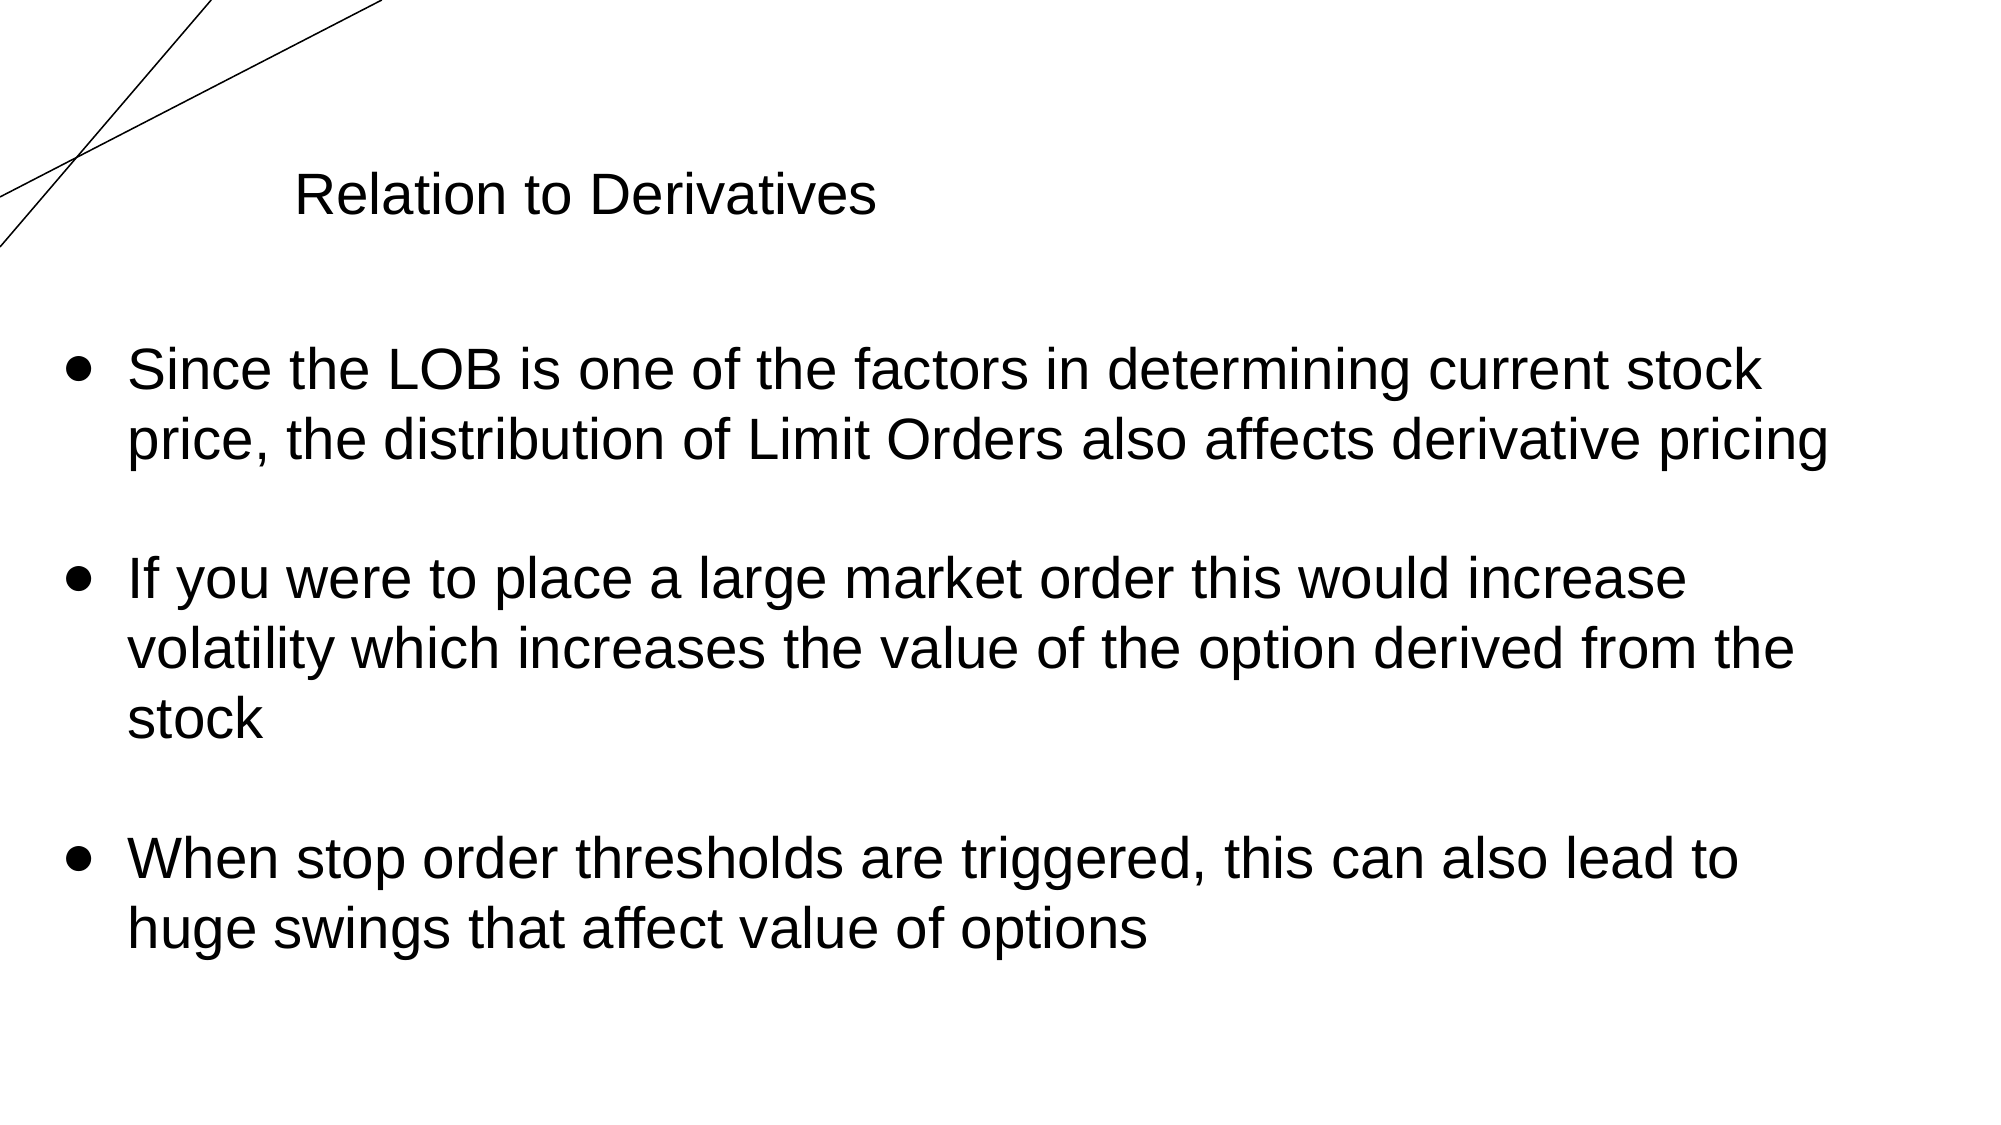

Relation to Derivatives
Since the LOB is one of the factors in determining current stock price, the distribution of Limit Orders also affects derivative pricing
If you were to place a large market order this would increase volatility which increases the value of the option derived from the stock
When stop order thresholds are triggered, this can also lead to huge swings that affect value of options